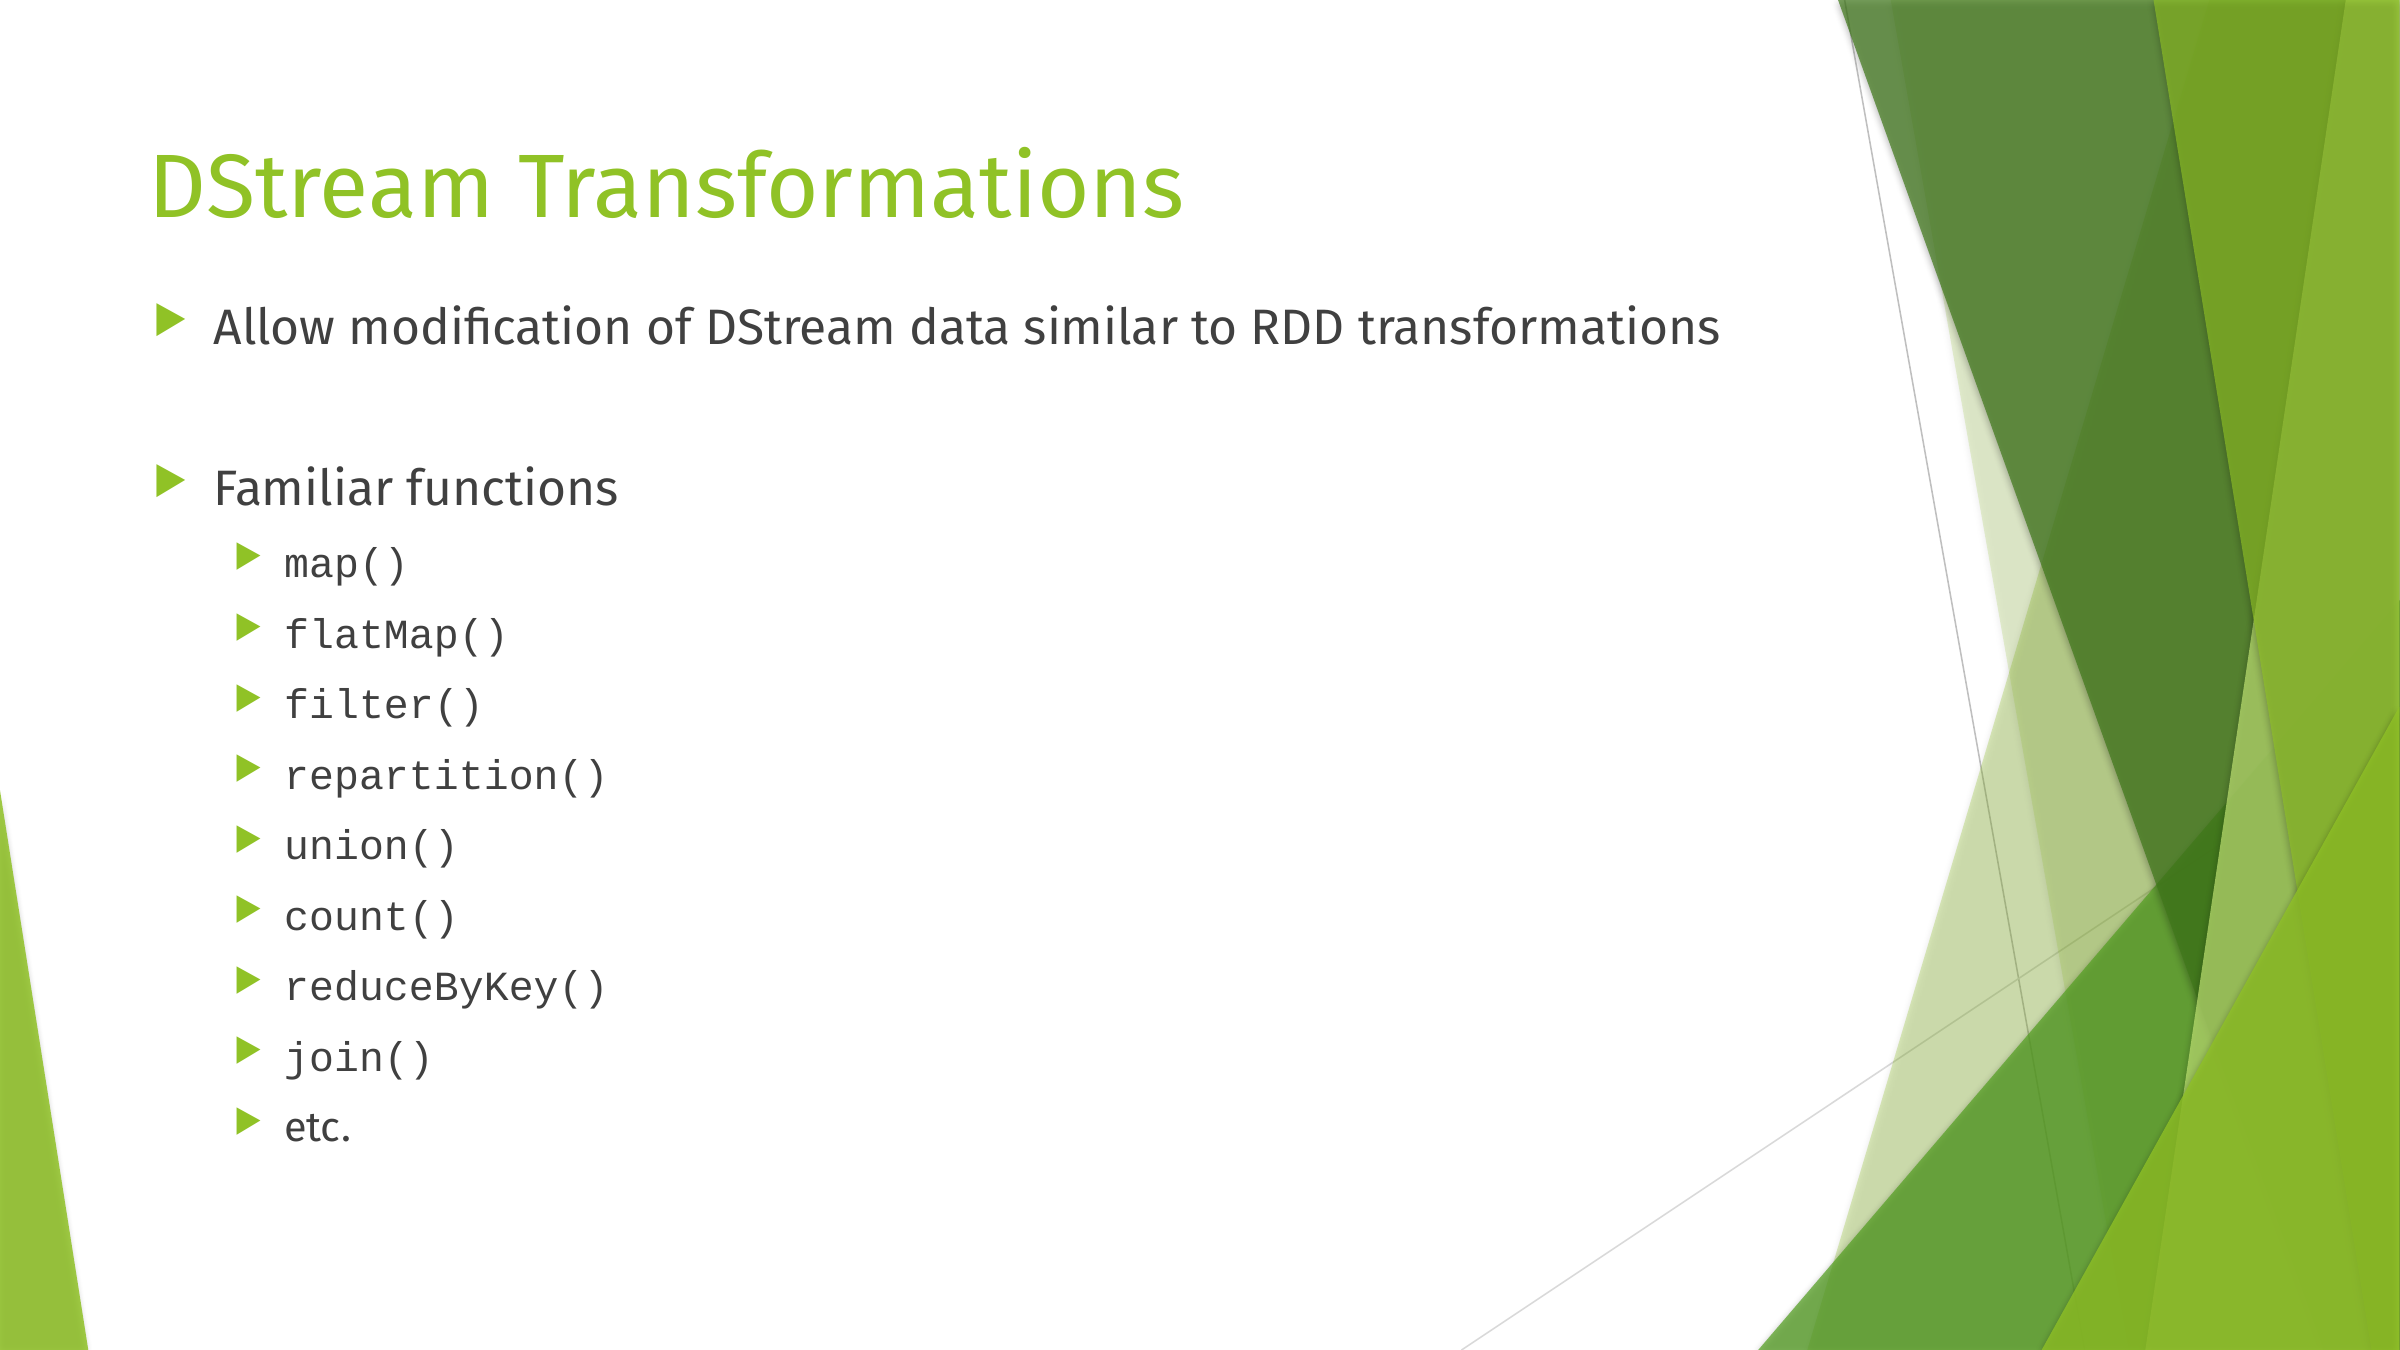

# DStream Transformations
Allow modification of DStream data similar to RDD transformations

Familiar functions
map()
flatMap()
filter()
repartition()
union()
count()
reduceByKey()
join()
etc.